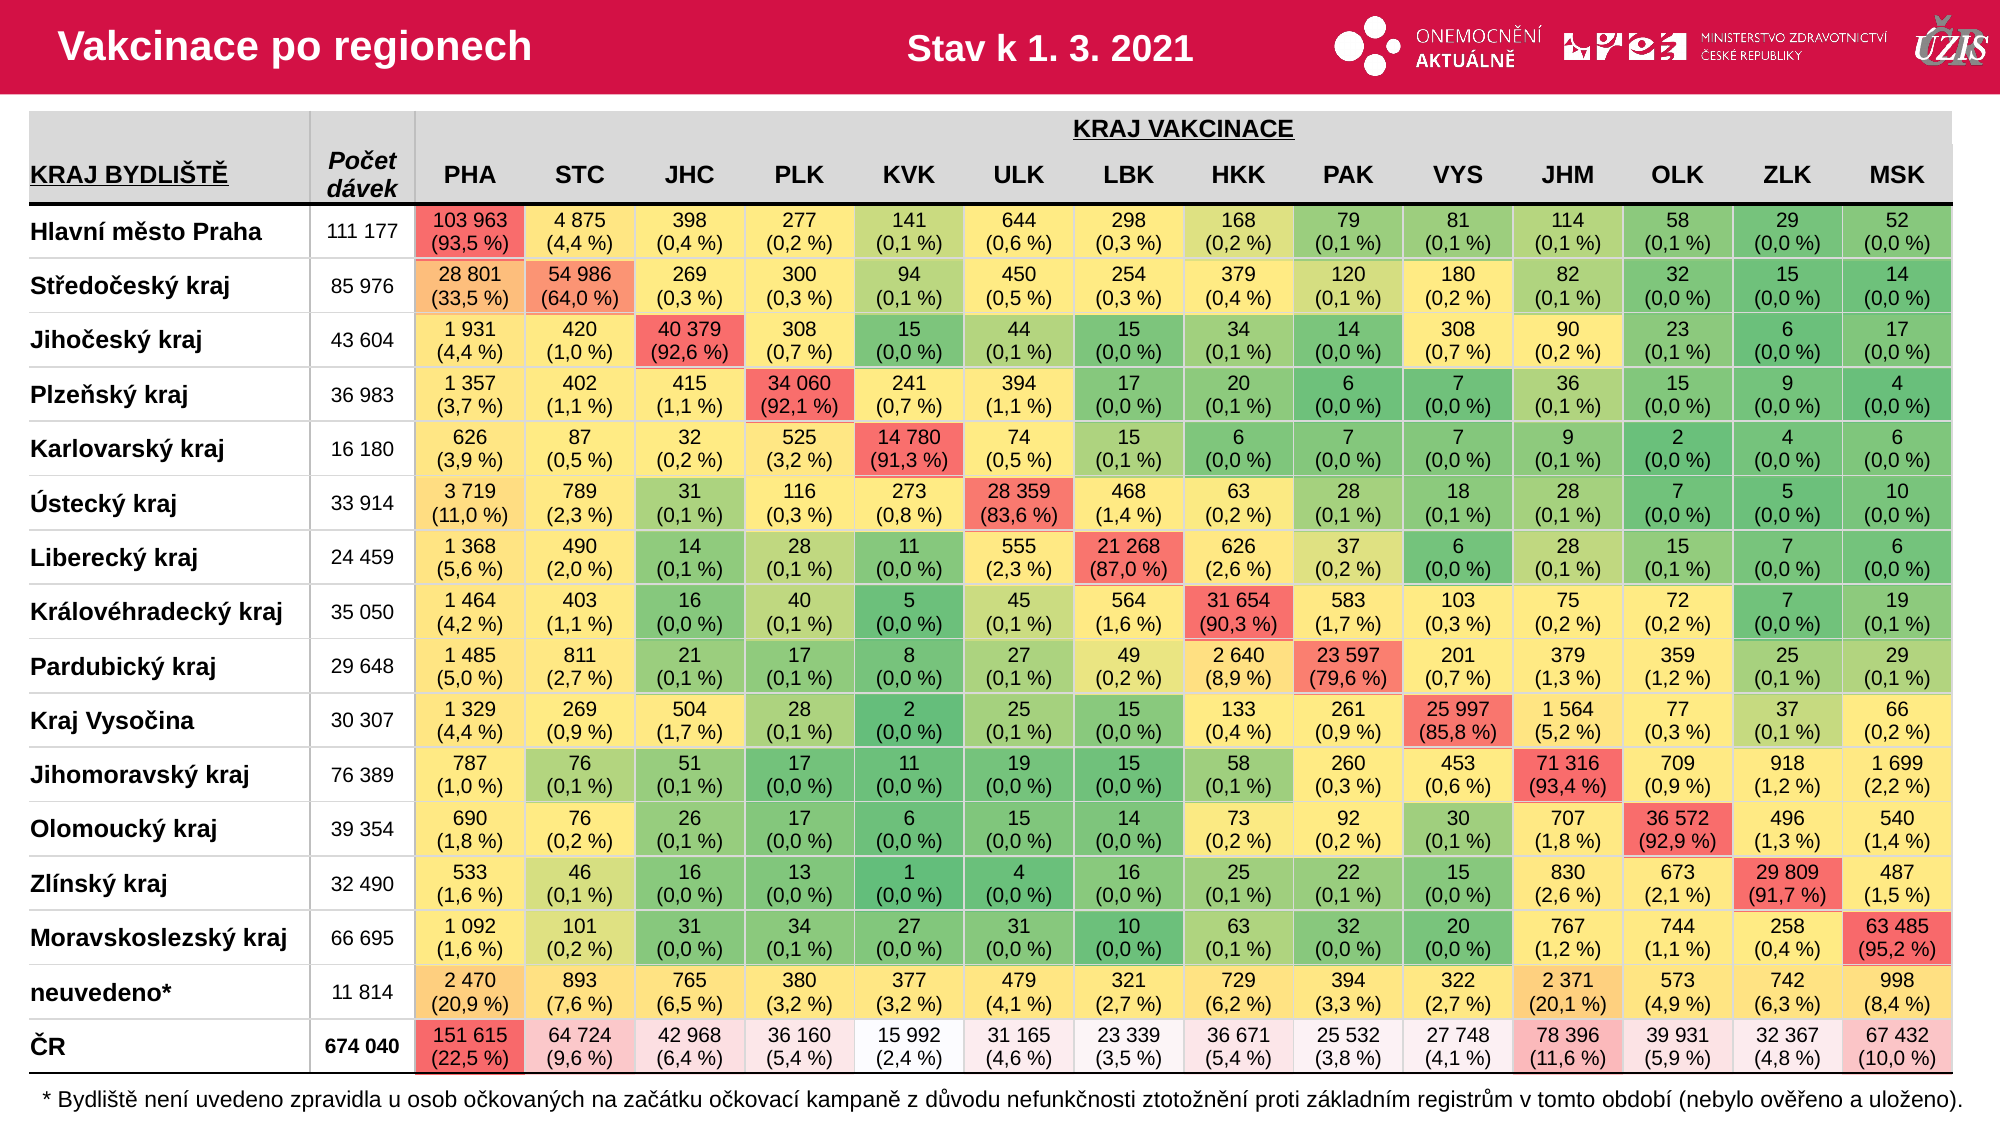

# Vakcinace po regionech
Stav k 1. 3. 2021
|  |  | KRAJ VAKCINACE |  |  |  |  |  |  |  |  |  |  |  |  |  |
| --- | --- | --- | --- | --- | --- | --- | --- | --- | --- | --- | --- | --- | --- | --- | --- |
| KRAJ BYDLIŠTĚ | Počet dávek | PHA | STC | JHC | PLK | KVK | ULK | LBK | HKK | PAK | VYS | JHM | OLK | ZLK | MSK |
| Hlavní město Praha | 111 177 | 103 963 (93,5 %) | 4 875 (4,4 %) | 398 (0,4 %) | 277 (0,2 %) | 141 (0,1 %) | 644 (0,6 %) | 298 (0,3 %) | 168 (0,2 %) | 79 (0,1 %) | 81 (0,1 %) | 114 (0,1 %) | 58 (0,1 %) | 29 (0,0 %) | 52 (0,0 %) |
| Středočeský kraj | 85 976 | 28 801 (33,5 %) | 54 986 (64,0 %) | 269 (0,3 %) | 300 (0,3 %) | 94 (0,1 %) | 450 (0,5 %) | 254 (0,3 %) | 379 (0,4 %) | 120 (0,1 %) | 180 (0,2 %) | 82 (0,1 %) | 32 (0,0 %) | 15 (0,0 %) | 14 (0,0 %) |
| Jihočeský kraj | 43 604 | 1 931 (4,4 %) | 420 (1,0 %) | 40 379 (92,6 %) | 308 (0,7 %) | 15 (0,0 %) | 44 (0,1 %) | 15 (0,0 %) | 34 (0,1 %) | 14 (0,0 %) | 308 (0,7 %) | 90 (0,2 %) | 23 (0,1 %) | 6 (0,0 %) | 17 (0,0 %) |
| Plzeňský kraj | 36 983 | 1 357 (3,7 %) | 402 (1,1 %) | 415 (1,1 %) | 34 060 (92,1 %) | 241 (0,7 %) | 394 (1,1 %) | 17 (0,0 %) | 20 (0,1 %) | 6 (0,0 %) | 7 (0,0 %) | 36 (0,1 %) | 15 (0,0 %) | 9 (0,0 %) | 4 (0,0 %) |
| Karlovarský kraj | 16 180 | 626 (3,9 %) | 87 (0,5 %) | 32 (0,2 %) | 525 (3,2 %) | 14 780 (91,3 %) | 74 (0,5 %) | 15 (0,1 %) | 6 (0,0 %) | 7 (0,0 %) | 7 (0,0 %) | 9 (0,1 %) | 2 (0,0 %) | 4 (0,0 %) | 6 (0,0 %) |
| Ústecký kraj | 33 914 | 3 719 (11,0 %) | 789 (2,3 %) | 31 (0,1 %) | 116 (0,3 %) | 273 (0,8 %) | 28 359 (83,6 %) | 468 (1,4 %) | 63 (0,2 %) | 28 (0,1 %) | 18 (0,1 %) | 28 (0,1 %) | 7 (0,0 %) | 5 (0,0 %) | 10 (0,0 %) |
| Liberecký kraj | 24 459 | 1 368 (5,6 %) | 490 (2,0 %) | 14 (0,1 %) | 28 (0,1 %) | 11 (0,0 %) | 555 (2,3 %) | 21 268 (87,0 %) | 626 (2,6 %) | 37 (0,2 %) | 6 (0,0 %) | 28 (0,1 %) | 15 (0,1 %) | 7 (0,0 %) | 6 (0,0 %) |
| Královéhradecký kraj | 35 050 | 1 464 (4,2 %) | 403 (1,1 %) | 16 (0,0 %) | 40 (0,1 %) | 5 (0,0 %) | 45 (0,1 %) | 564 (1,6 %) | 31 654 (90,3 %) | 583 (1,7 %) | 103 (0,3 %) | 75 (0,2 %) | 72 (0,2 %) | 7 (0,0 %) | 19 (0,1 %) |
| Pardubický kraj | 29 648 | 1 485 (5,0 %) | 811 (2,7 %) | 21 (0,1 %) | 17 (0,1 %) | 8 (0,0 %) | 27 (0,1 %) | 49 (0,2 %) | 2 640 (8,9 %) | 23 597 (79,6 %) | 201 (0,7 %) | 379 (1,3 %) | 359 (1,2 %) | 25 (0,1 %) | 29 (0,1 %) |
| Kraj Vysočina | 30 307 | 1 329 (4,4 %) | 269 (0,9 %) | 504 (1,7 %) | 28 (0,1 %) | 2 (0,0 %) | 25 (0,1 %) | 15 (0,0 %) | 133 (0,4 %) | 261 (0,9 %) | 25 997 (85,8 %) | 1 564 (5,2 %) | 77 (0,3 %) | 37 (0,1 %) | 66 (0,2 %) |
| Jihomoravský kraj | 76 389 | 787 (1,0 %) | 76 (0,1 %) | 51 (0,1 %) | 17 (0,0 %) | 11 (0,0 %) | 19 (0,0 %) | 15 (0,0 %) | 58 (0,1 %) | 260 (0,3 %) | 453 (0,6 %) | 71 316 (93,4 %) | 709 (0,9 %) | 918 (1,2 %) | 1 699 (2,2 %) |
| Olomoucký kraj | 39 354 | 690 (1,8 %) | 76 (0,2 %) | 26 (0,1 %) | 17 (0,0 %) | 6 (0,0 %) | 15 (0,0 %) | 14 (0,0 %) | 73 (0,2 %) | 92 (0,2 %) | 30 (0,1 %) | 707 (1,8 %) | 36 572 (92,9 %) | 496 (1,3 %) | 540 (1,4 %) |
| Zlínský kraj | 32 490 | 533 (1,6 %) | 46 (0,1 %) | 16 (0,0 %) | 13 (0,0 %) | 1 (0,0 %) | 4 (0,0 %) | 16 (0,0 %) | 25 (0,1 %) | 22 (0,1 %) | 15 (0,0 %) | 830 (2,6 %) | 673 (2,1 %) | 29 809 (91,7 %) | 487 (1,5 %) |
| Moravskoslezský kraj | 66 695 | 1 092 (1,6 %) | 101 (0,2 %) | 31 (0,0 %) | 34 (0,1 %) | 27 (0,0 %) | 31 (0,0 %) | 10 (0,0 %) | 63 (0,1 %) | 32 (0,0 %) | 20 (0,0 %) | 767 (1,2 %) | 744 (1,1 %) | 258 (0,4 %) | 63 485 (95,2 %) |
| neuvedeno\* | 11 814 | 2 470 (20,9 %) | 893 (7,6 %) | 765 (6,5 %) | 380 (3,2 %) | 377 (3,2 %) | 479 (4,1 %) | 321 (2,7 %) | 729 (6,2 %) | 394 (3,3 %) | 322 (2,7 %) | 2 371 (20,1 %) | 573 (4,9 %) | 742 (6,3 %) | 998 (8,4 %) |
| ČR | 674 040 | 151 615 (22,5 %) | 64 724 (9,6 %) | 42 968 (6,4 %) | 36 160 (5,4 %) | 15 992 (2,4 %) | 31 165 (4,6 %) | 23 339 (3,5 %) | 36 671 (5,4 %) | 25 532 (3,8 %) | 27 748 (4,1 %) | 78 396 (11,6 %) | 39 931 (5,9 %) | 32 367 (4,8 %) | 67 432 (10,0 %) |
|  |  |  |  |  |  |  |  |  |  |  |  |  |  |
| --- | --- | --- | --- | --- | --- | --- | --- | --- | --- | --- | --- | --- | --- |
|  |  |  |  |  |  |  |  |  |  |  |  |  |  |
|  |  |  |  |  |  |  |  |  |  |  |  |  |  |
|  |  |  |  |  |  |  |  |  |  |  |  |  |  |
|  |  |  |  |  |  |  |  |  |  |  |  |  |  |
|  |  |  |  |  |  |  |  |  |  |  |  |  |  |
|  |  |  |  |  |  |  |  |  |  |  |  |  |  |
|  |  |  |  |  |  |  |  |  |  |  |  |  |  |
|  |  |  |  |  |  |  |  |  |  |  |  |  |  |
|  |  |  |  |  |  |  |  |  |  |  |  |  |  |
|  |  |  |  |  |  |  |  |  |  |  |  |  |  |
|  |  |  |  |  |  |  |  |  |  |  |  |  |  |
|  |  |  |  |  |  |  |  |  |  |  |  |  |  |
|  |  |  |  |  |  |  |  |  |  |  |  |  |  |
|  |  |  |  |  |  |  |  |  |  |  |  |  |  |
|  |  |  |  |  |  |  |  |  |  |  |  |  |  |
* Bydliště není uvedeno zpravidla u osob očkovaných na začátku očkovací kampaně z důvodu nefunkčnosti ztotožnění proti základním registrům v tomto období (nebylo ověřeno a uloženo).